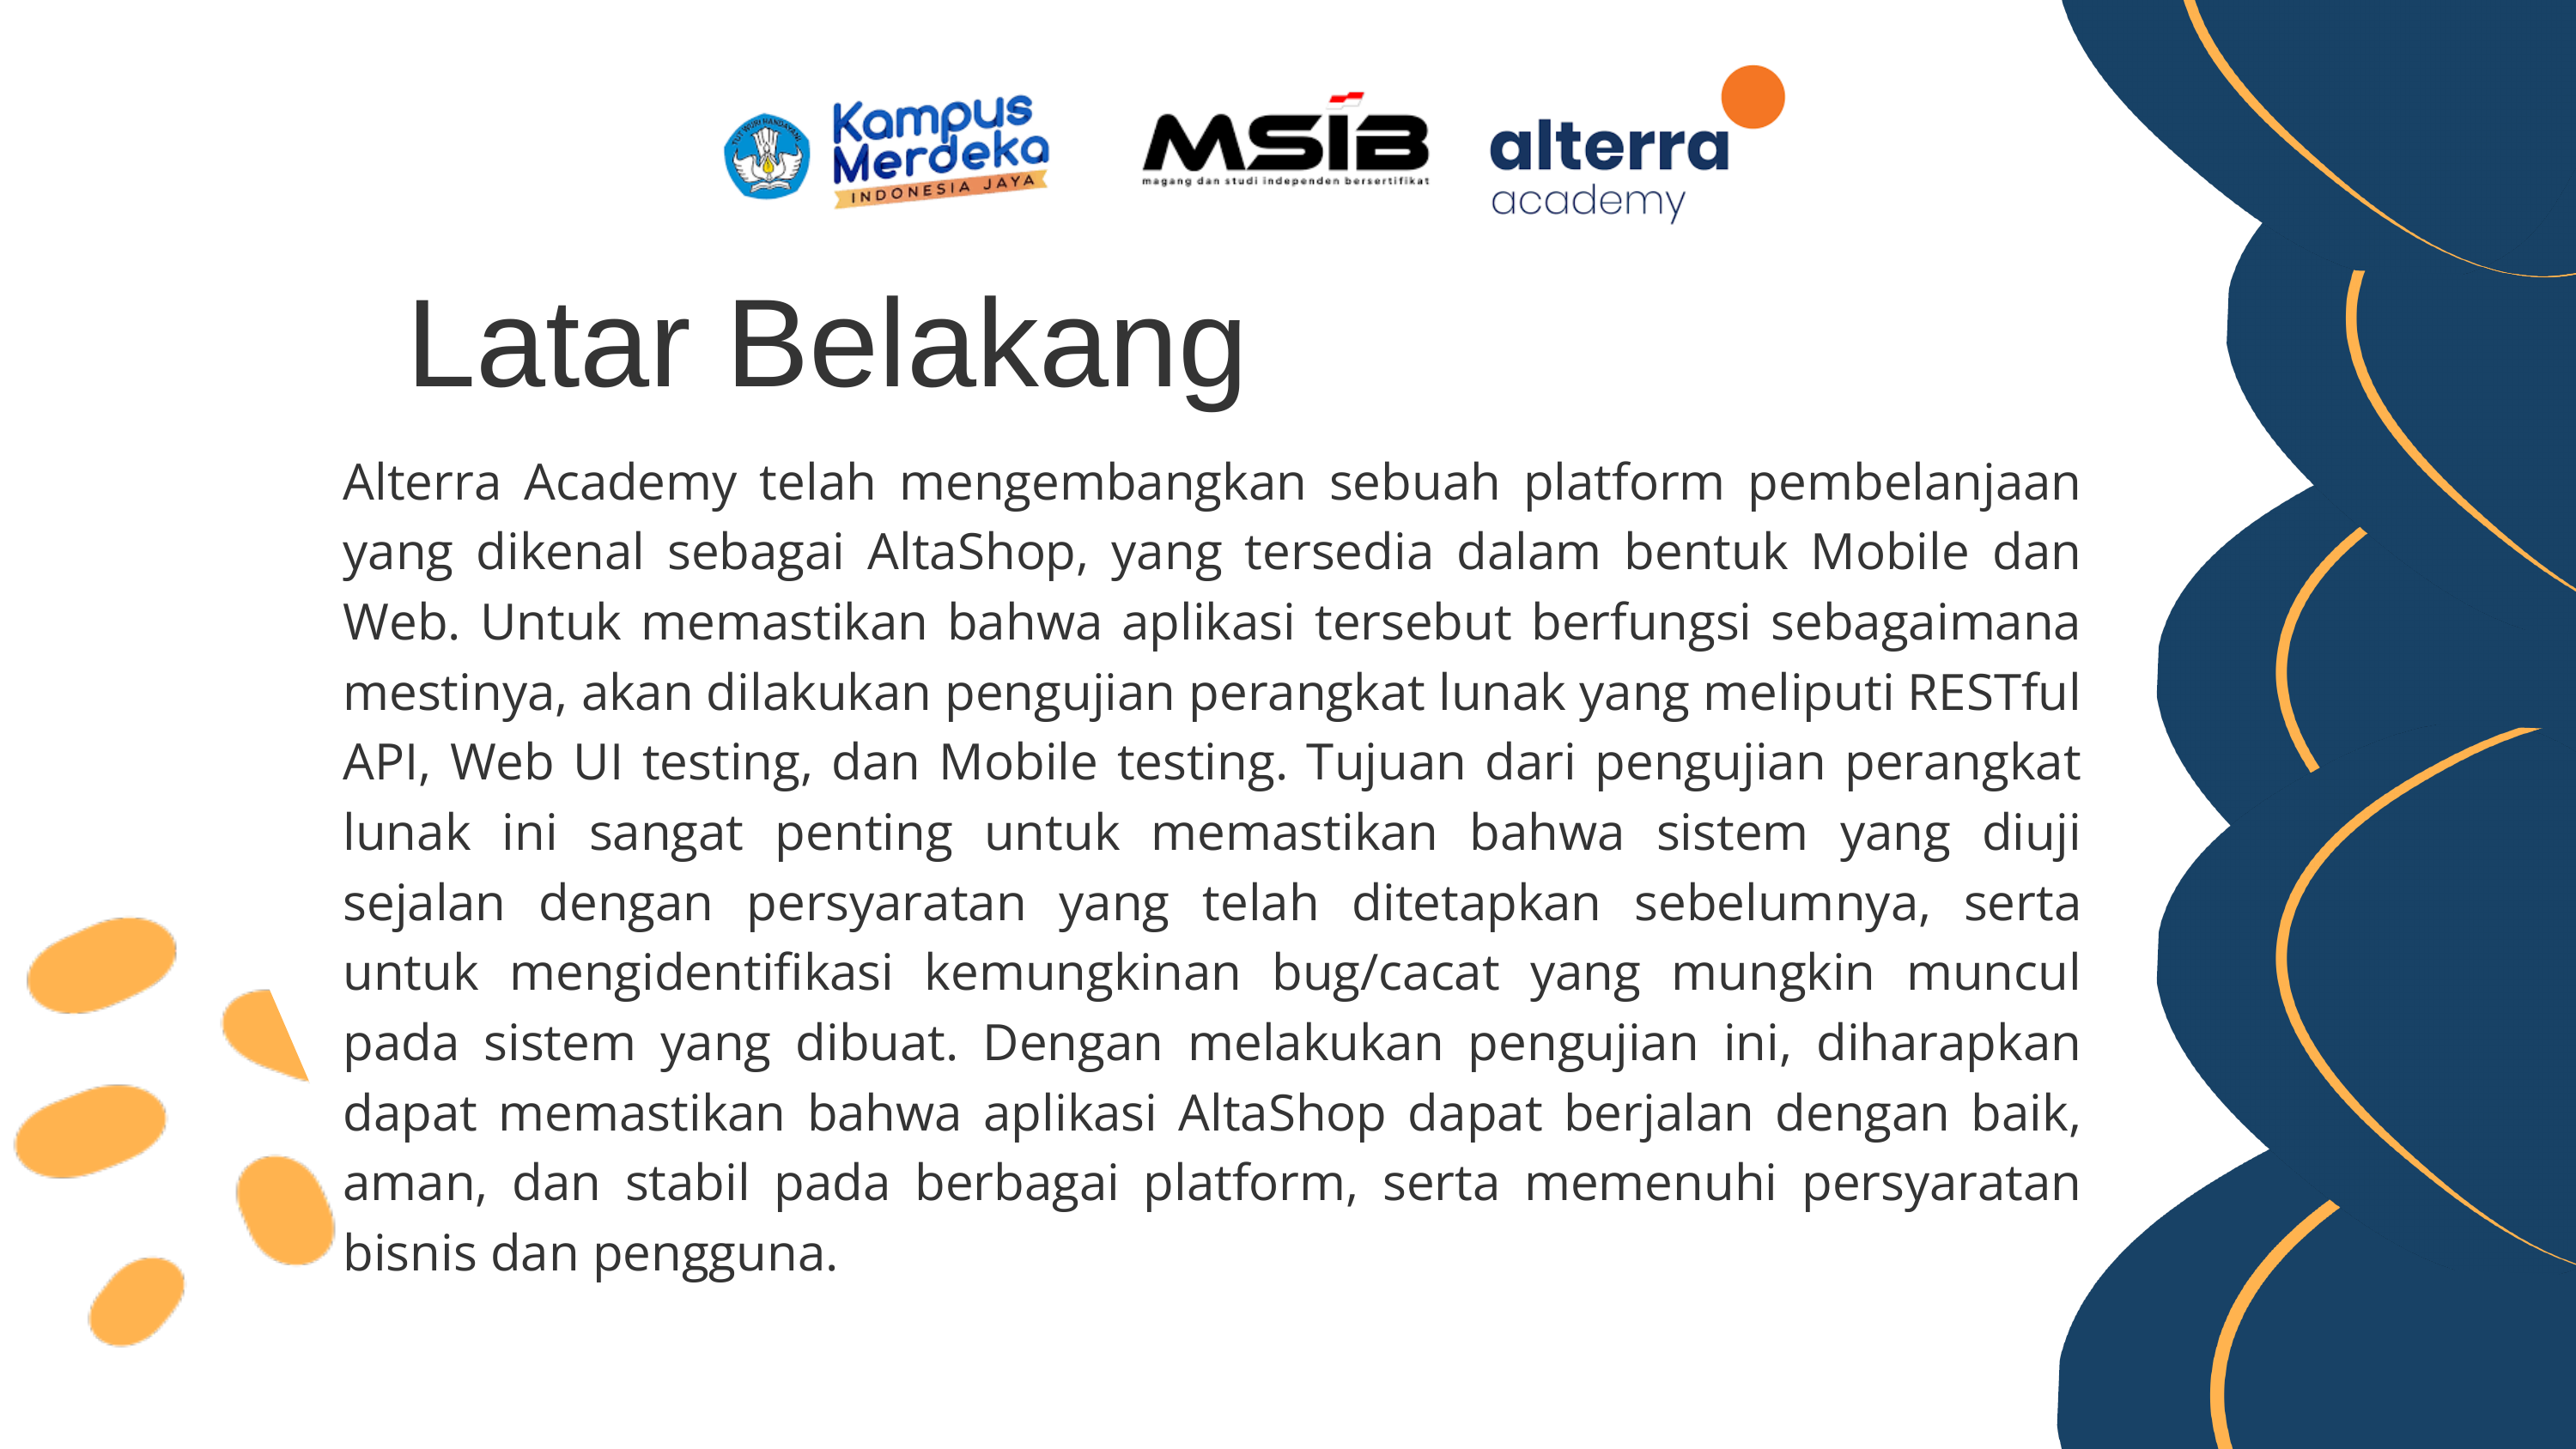

Latar Belakang
Alterra Academy telah mengembangkan sebuah platform pembelanjaan yang dikenal sebagai AltaShop, yang tersedia dalam bentuk Mobile dan Web. Untuk memastikan bahwa aplikasi tersebut berfungsi sebagaimana mestinya, akan dilakukan pengujian perangkat lunak yang meliputi RESTful API, Web UI testing, dan Mobile testing. Tujuan dari pengujian perangkat lunak ini sangat penting untuk memastikan bahwa sistem yang diuji sejalan dengan persyaratan yang telah ditetapkan sebelumnya, serta untuk mengidentifikasi kemungkinan bug/cacat yang mungkin muncul pada sistem yang dibuat. Dengan melakukan pengujian ini, diharapkan dapat memastikan bahwa aplikasi AltaShop dapat berjalan dengan baik, aman, dan stabil pada berbagai platform, serta memenuhi persyaratan bisnis dan pengguna.